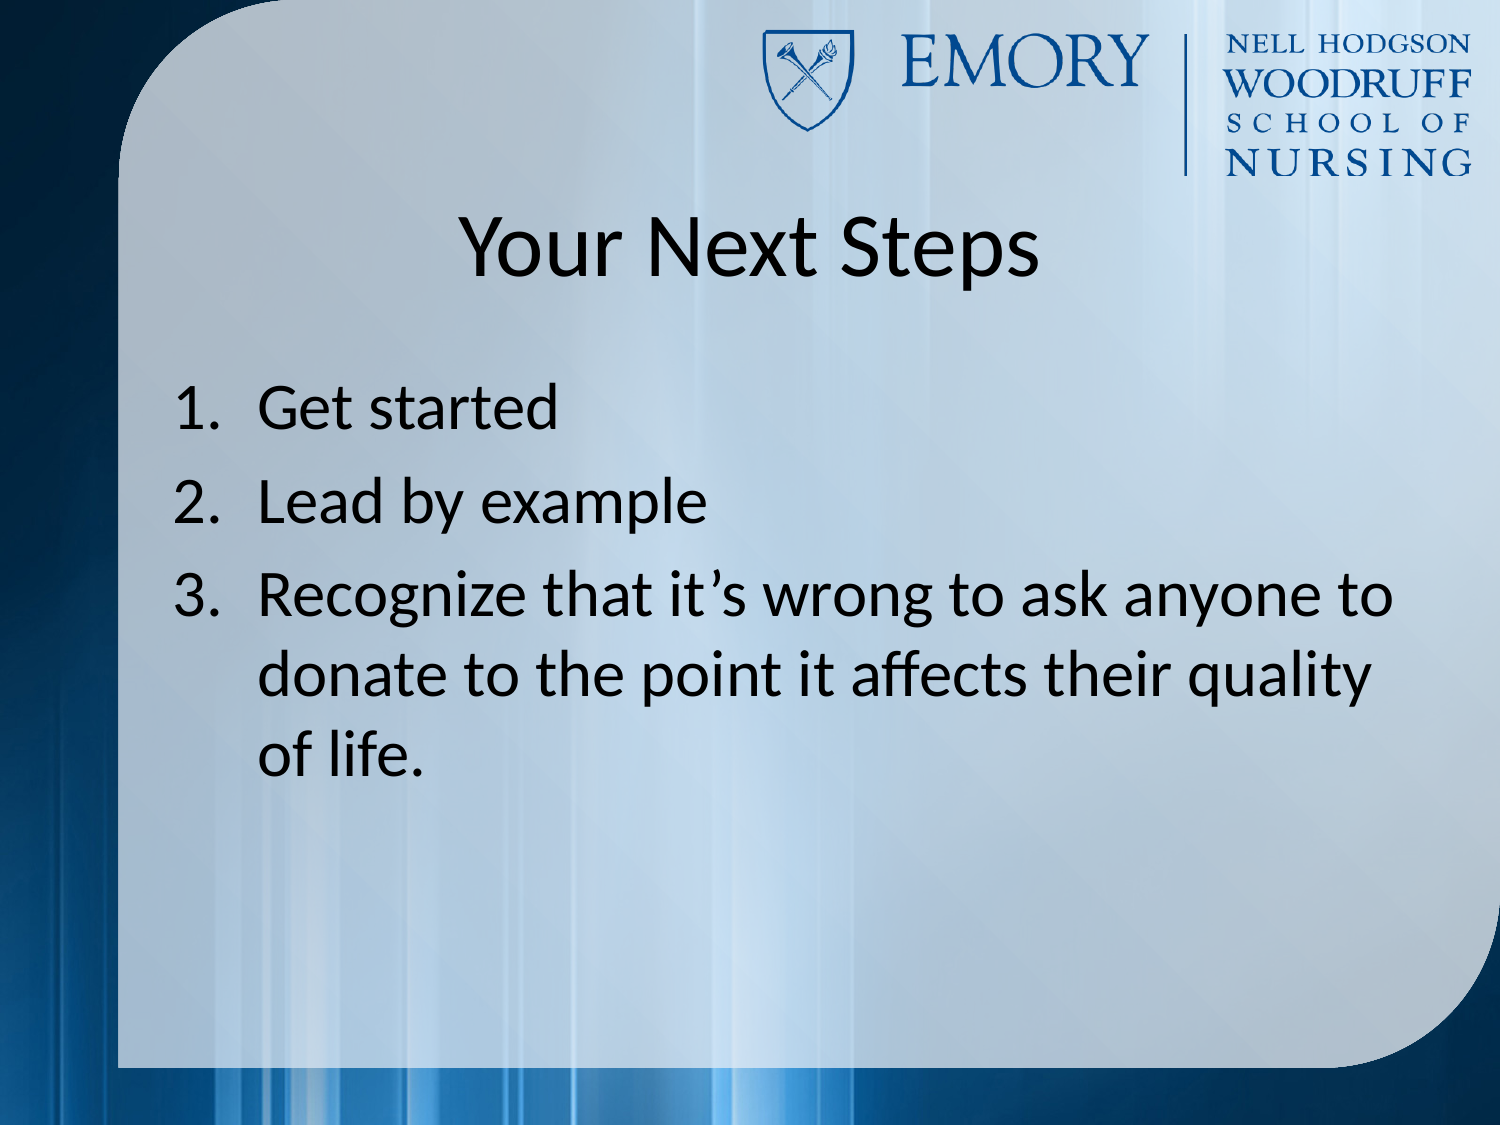

# Your Next Steps

Get started
Lead by example
Recognize that it’s wrong to ask anyone to donate to the point it affects their quality of life.